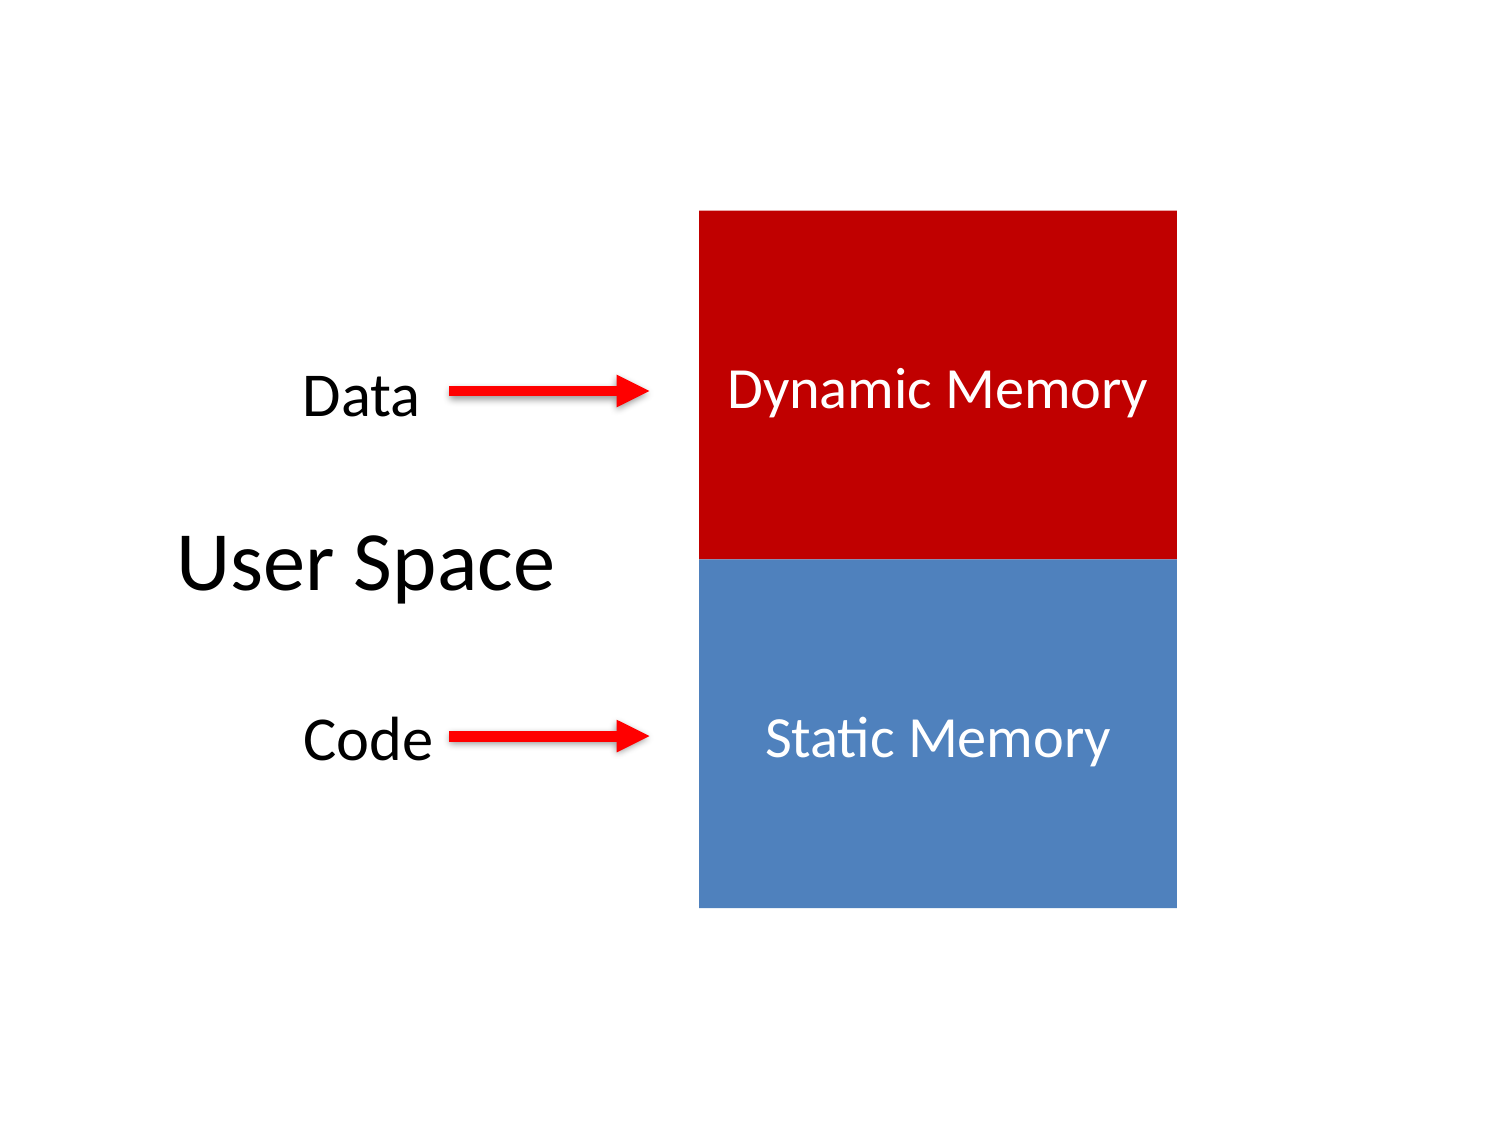

Dynamic Memory
Data
# User Space
Static Memory
Code